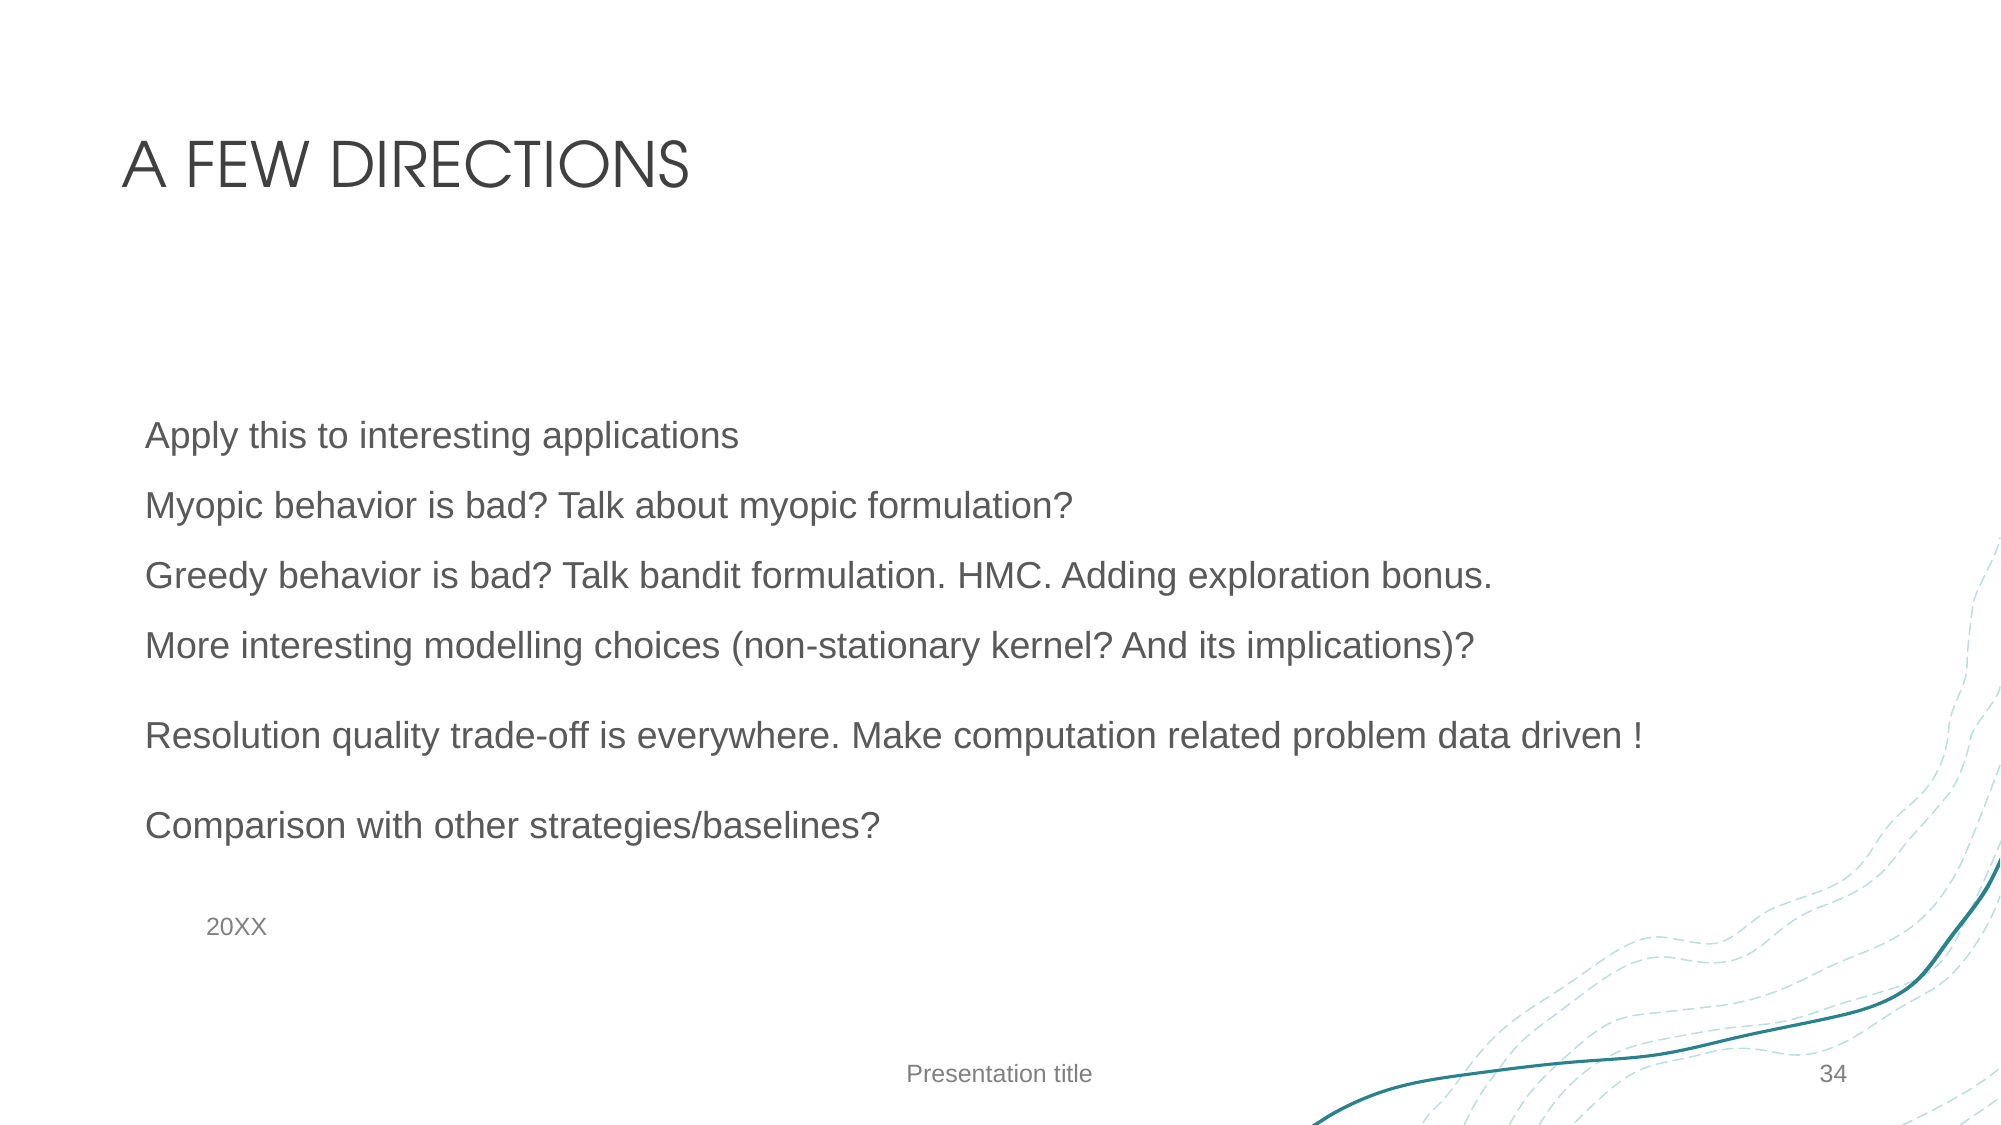

# A few directions
Apply this to interesting applications
Myopic behavior is bad? Talk about myopic formulation?
Greedy behavior is bad? Talk bandit formulation. HMC. Adding exploration bonus.
More interesting modelling choices (non-stationary kernel? And its implications)?
Resolution quality trade-off is everywhere. Make computation related problem data driven !

Comparison with other strategies/baselines?

20XX
Presentation title
34